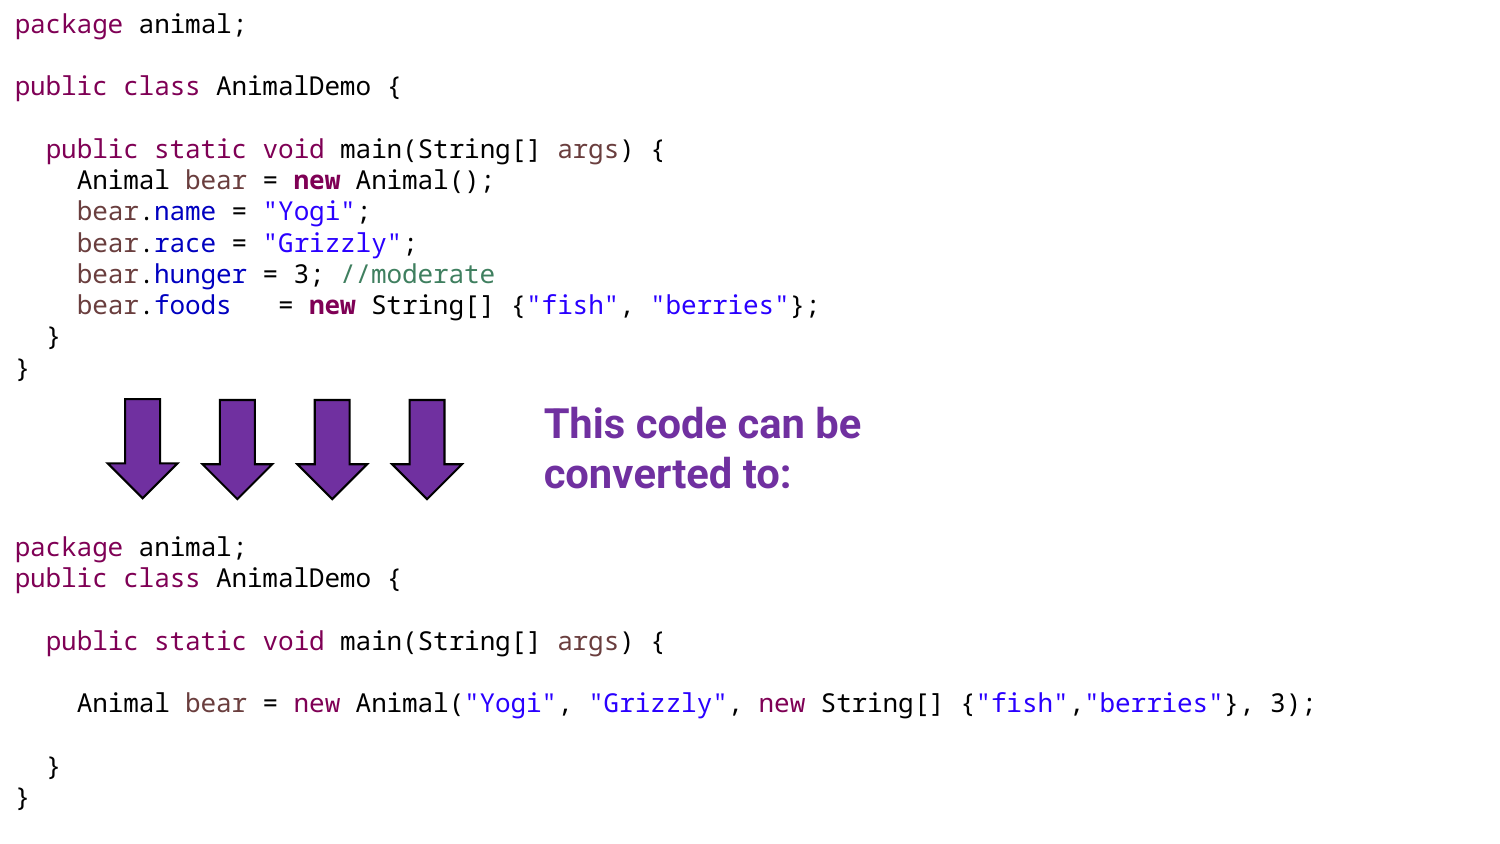

package animal;

public class AnimalDemo {

  public static void main(String[] args) {
    Animal bear = new Animal();
    bear.name = "Yogi";
    bear.race = "Grizzly";
    bear.hunger = 3; //moderate
    bear.foods   = new String[] {"fish", "berries"};
  }
}
This code can be converted to:

package animal;
public class AnimalDemo {

  public static void main(String[] args) {

    Animal bear = new Animal("Yogi", "Grizzly", new String[] {"fish","berries"}, 3);

  }
}